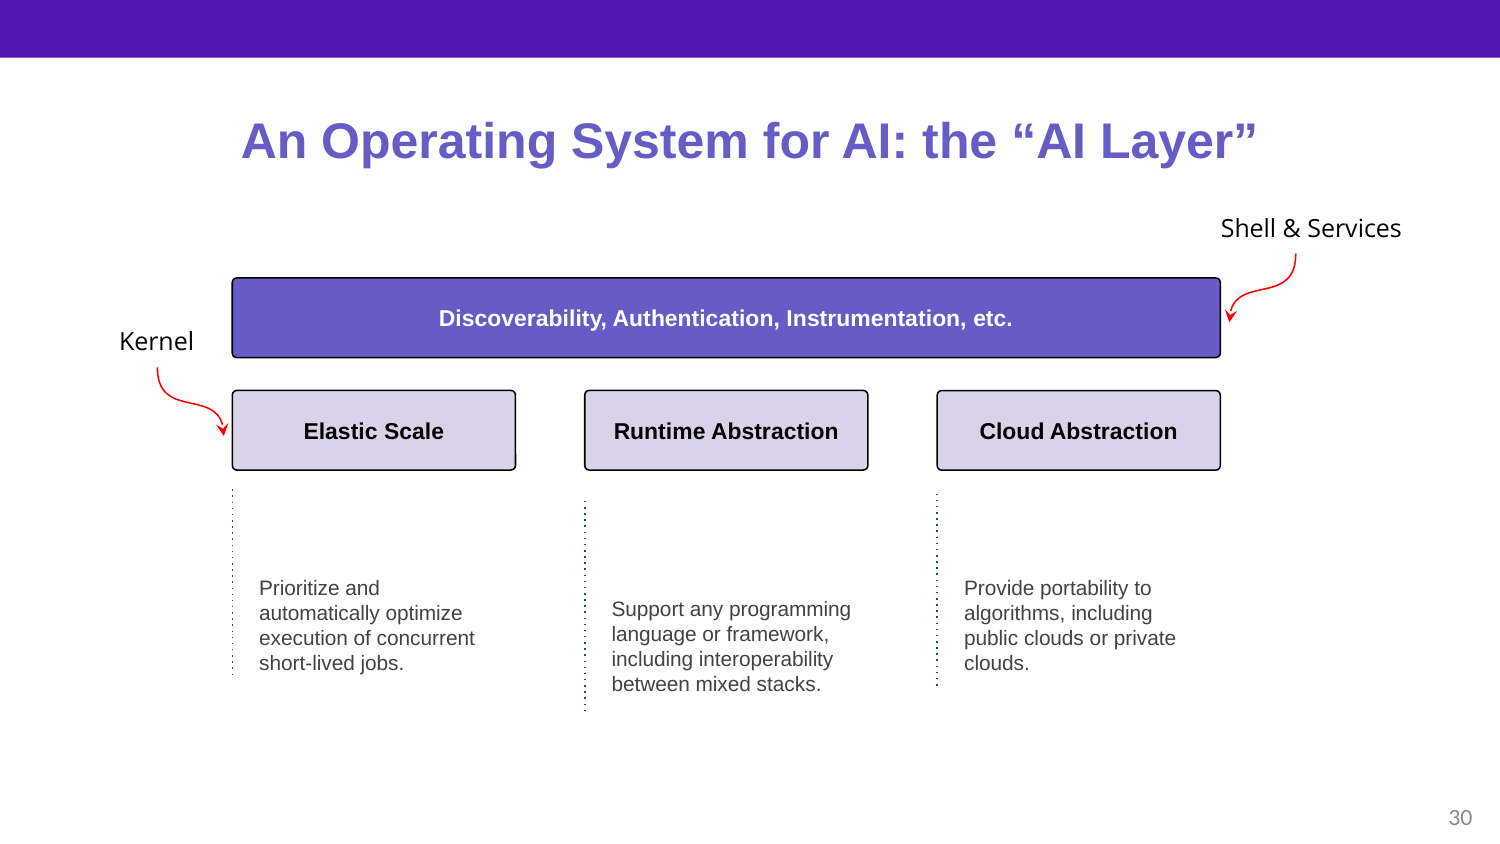

An Operating System for AI: the “AI Layer”
Shell & Services
Discoverability, Authentication, Instrumentation, etc.
Kernel
Runtime Abstraction

Support any programming language or framework, including interoperability between mixed stacks.
Elastic Scale
Prioritize and automatically optimize execution of concurrent short-lived jobs.
Cloud Abstraction
Provide portability to algorithms, including public clouds or private clouds.
30